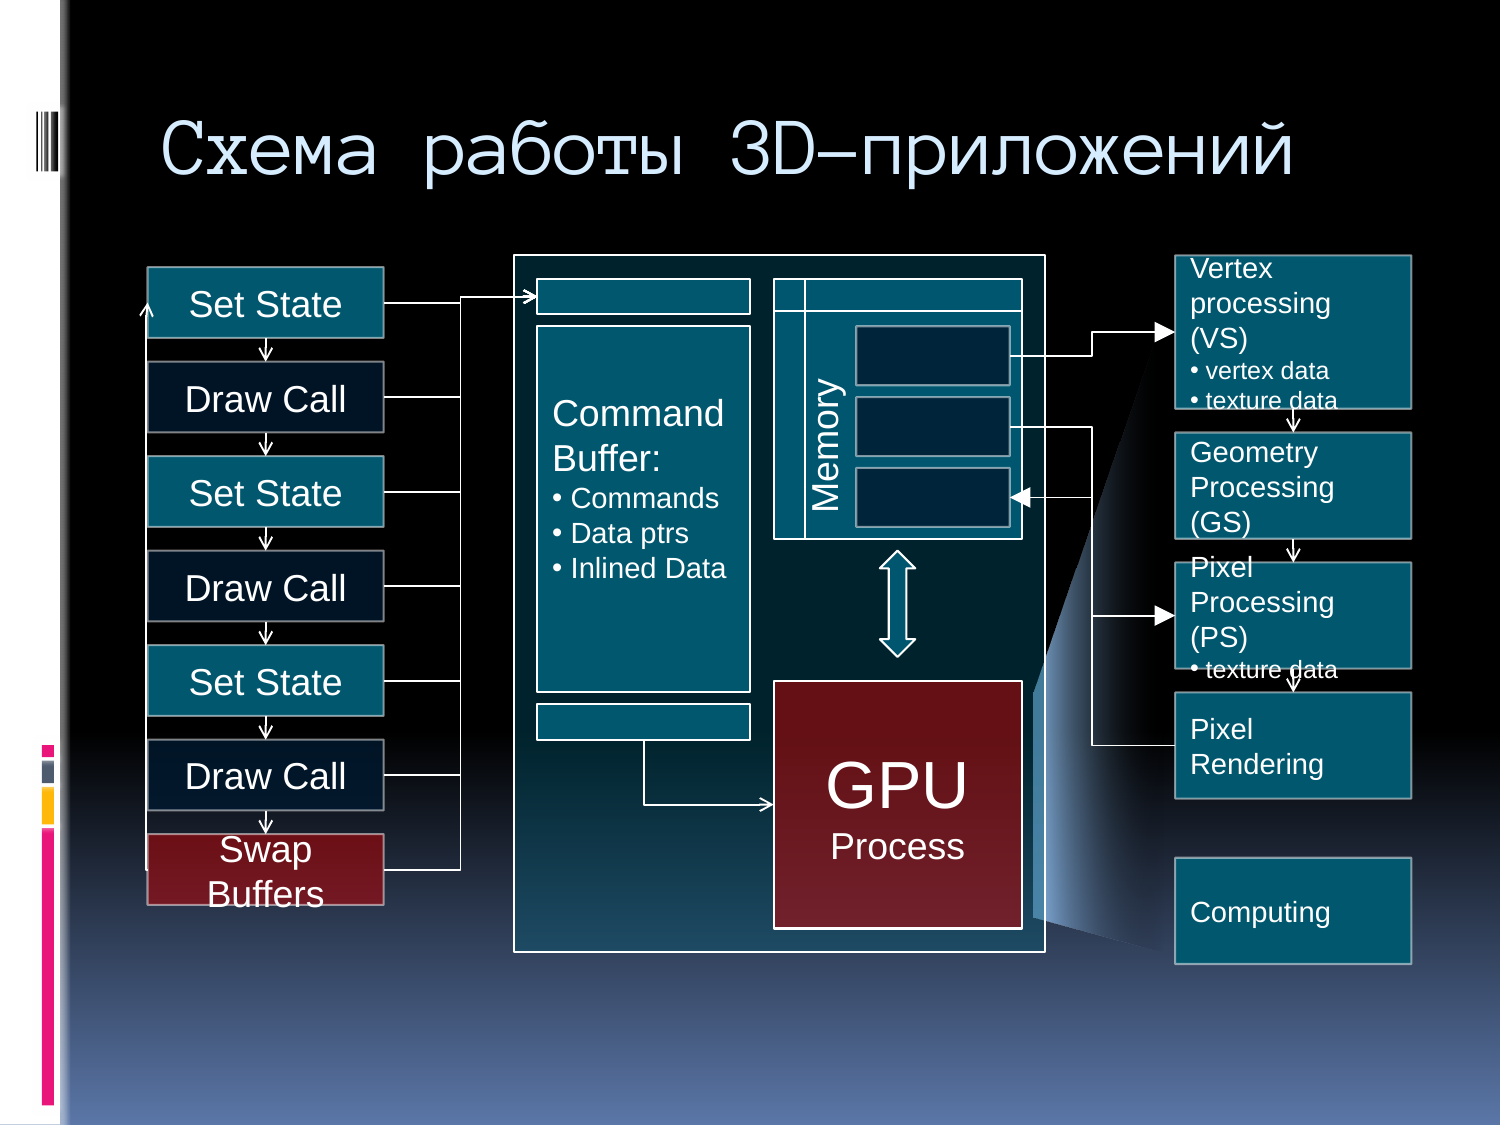

# Схема работы 3D-приложений

Vertex processing (VS)
 vertex data
 texture data
Set State

 Memory

Command
Buffer:
 Commands
 Data ptrs
 Inlined Data

Draw Call

Geometry
Processing (GS)
Set State

Draw Call

Pixel
Processing (PS)
 texture data
Set State
GPU
Process
Pixel
Rendering

Draw Call
Swap Buffers
Computing